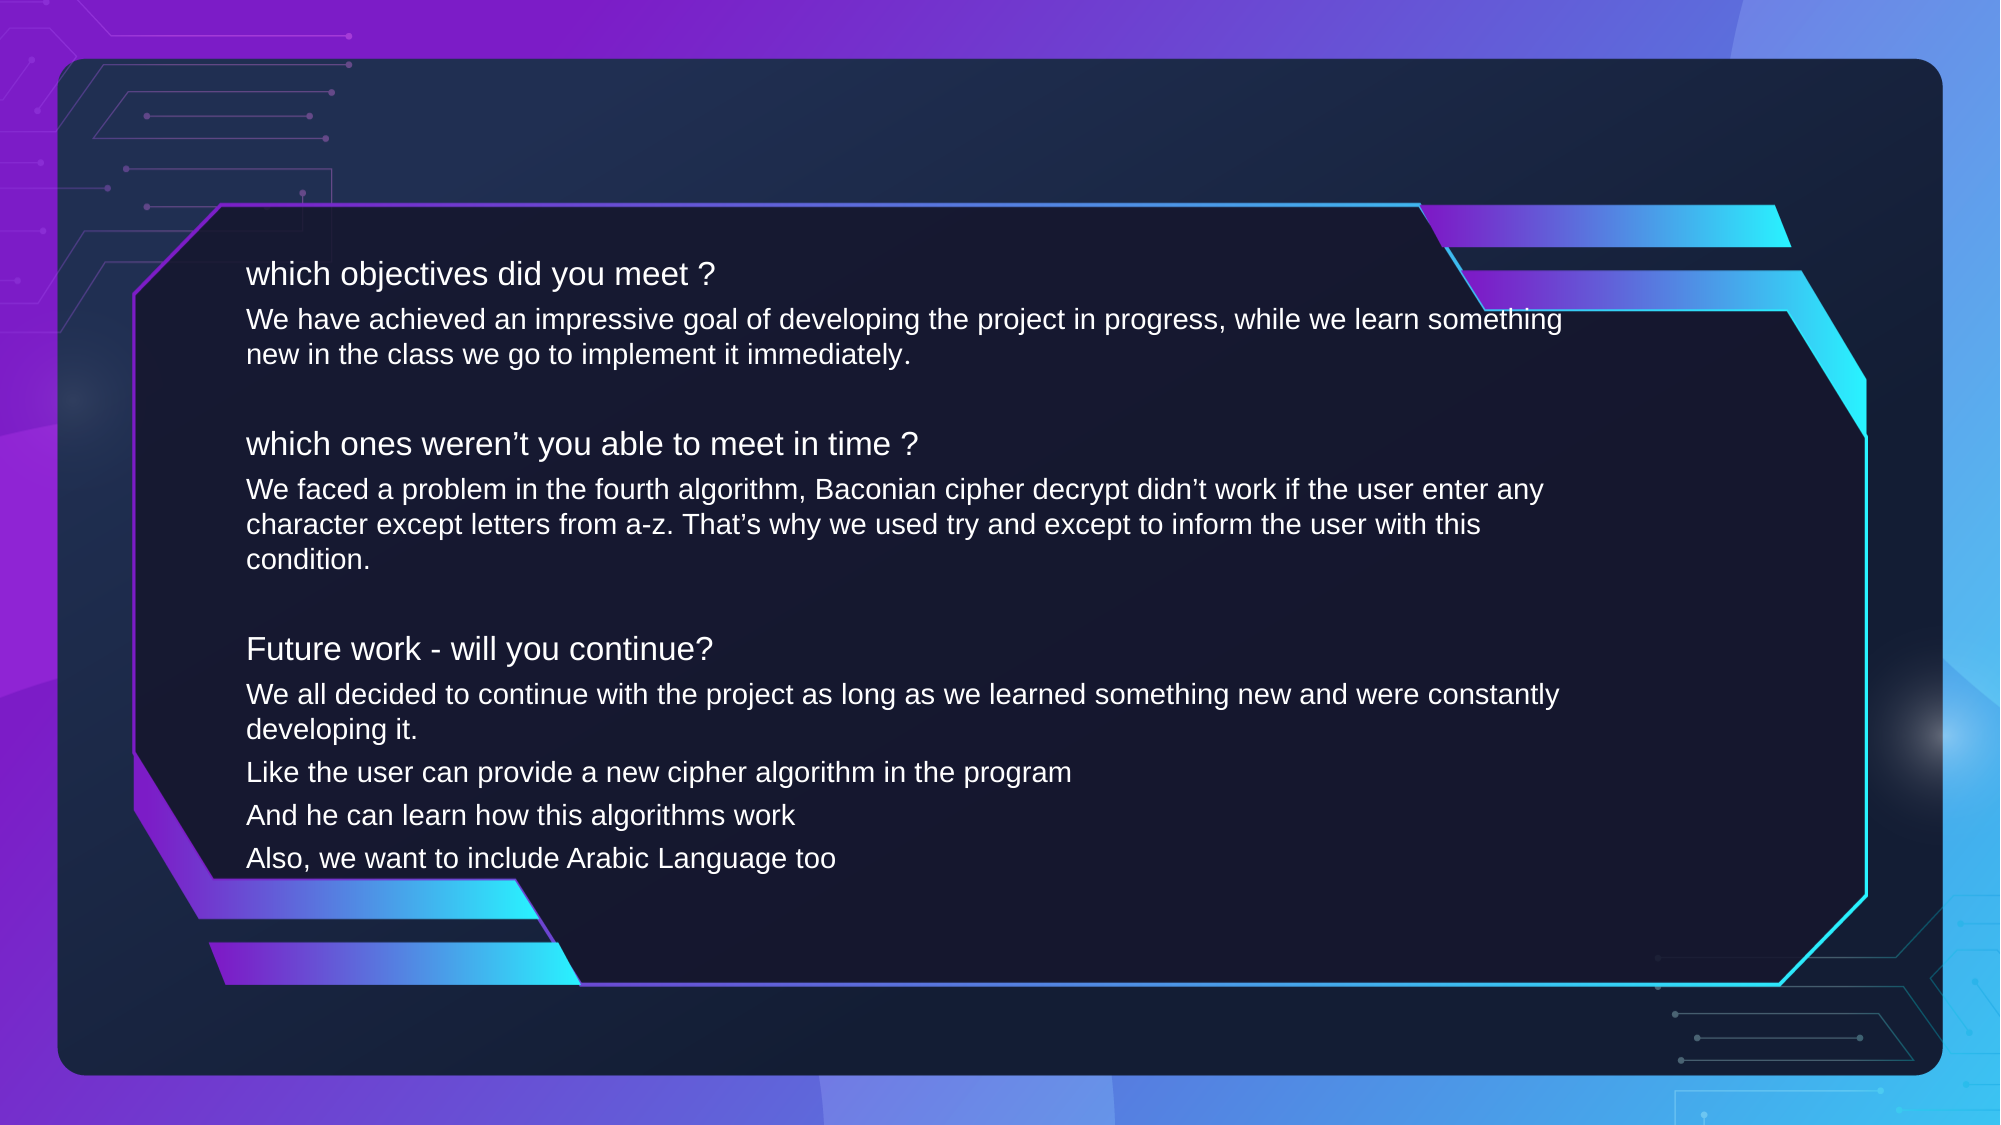

which objectives did you meet ?
We have achieved an impressive goal of developing the project in progress, while we learn something new in the class we go to implement it immediately.

which ones weren’t you able to meet in time ?
We faced a problem in the fourth algorithm, Baconian cipher decrypt didn’t work if the user enter any character except letters from a-z. That’s why we used try and except to inform the user with this condition.

Future work - will you continue?
We all decided to continue with the project as long as we learned something new and were constantly developing it.
Like the user can provide a new cipher algorithm in the program
And he can learn how this algorithms work
Also, we want to include Arabic Language too